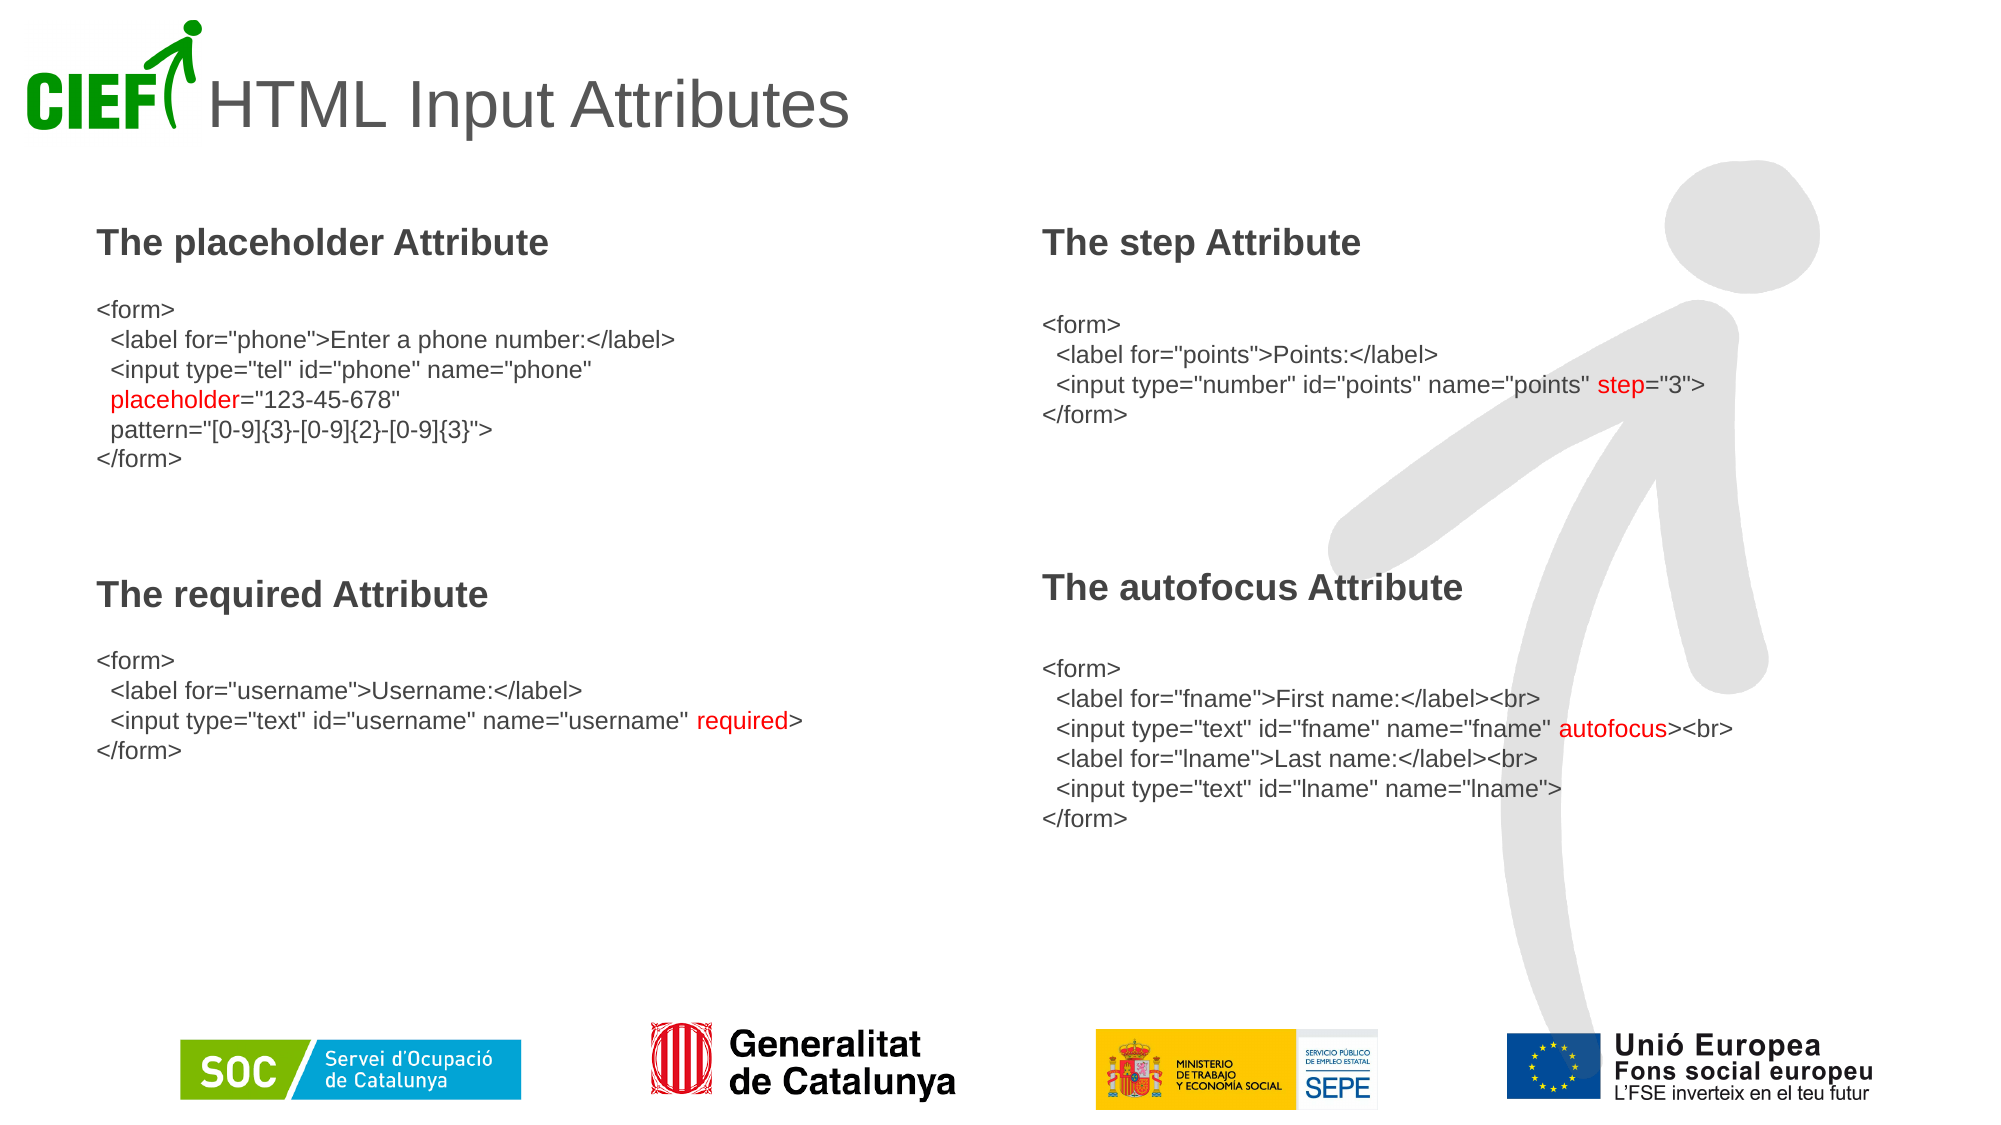

# HTML Input Attributes
The placeholder Attribute
<form>
  <label for="phone">Enter a phone number:</label>
  <input type="tel" id="phone" name="phone"
  placeholder="123-45-678"
  pattern="[0-9]{3}-[0-9]{2}-[0-9]{3}">
</form>
The step Attribute
<form>
  <label for="points">Points:</label>
  <input type="number" id="points" name="points" step="3">
</form>
The autofocus Attribute
<form>
  <label for="fname">First name:</label><br>
  <input type="text" id="fname" name="fname" autofocus><br>
  <label for="lname">Last name:</label><br>
  <input type="text" id="lname" name="lname">
</form>
The required Attribute
<form>
  <label for="username">Username:</label>
  <input type="text" id="username" name="username" required>
</form>

94